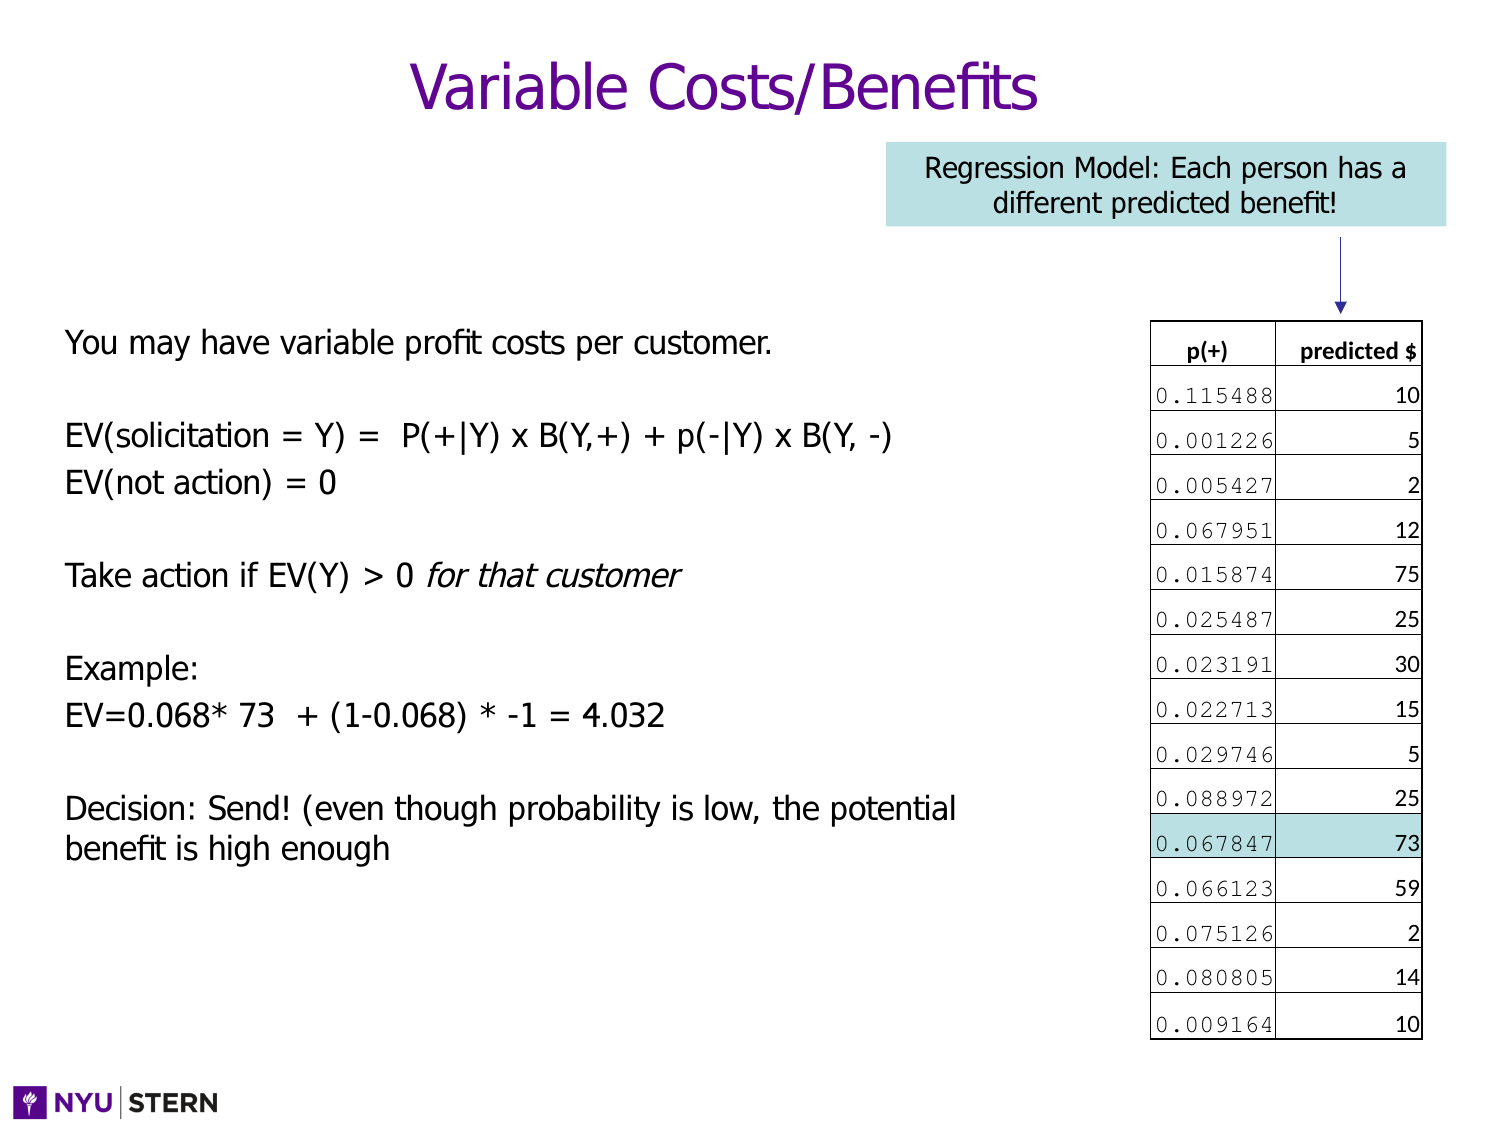

# Variable Costs/Benefits
Regression Model: Each person has a different predicted benefit!
You may have variable profit costs per customer.

EV(solicitation = Y) =  P(+|Y) x B(Y,+) + p(-|Y) x B(Y, -)
EV(not action) = 0

Take action if EV(Y) > 0 for that customer

Example:
EV=0.068* 73  + (1-0.068) * -1 = 4.032

Decision: Send! (even though probability is low, the potential benefit is high enough
| p(+) | predicted $ |
| --- | --- |
| 0.115488 | 10 |
| 0.001226 | 5 |
| 0.005427 | 2 |
| 0.067951 | 12 |
| 0.015874 | 75 |
| 0.025487 | 25 |
| 0.023191 | 30 |
| 0.022713 | 15 |
| 0.029746 | 5 |
| 0.088972 | 25 |
| 0.067847 | 73 |
| 0.066123 | 59 |
| 0.075126 | 2 |
| 0.080805 | 14 |
| 0.009164 | 10 |